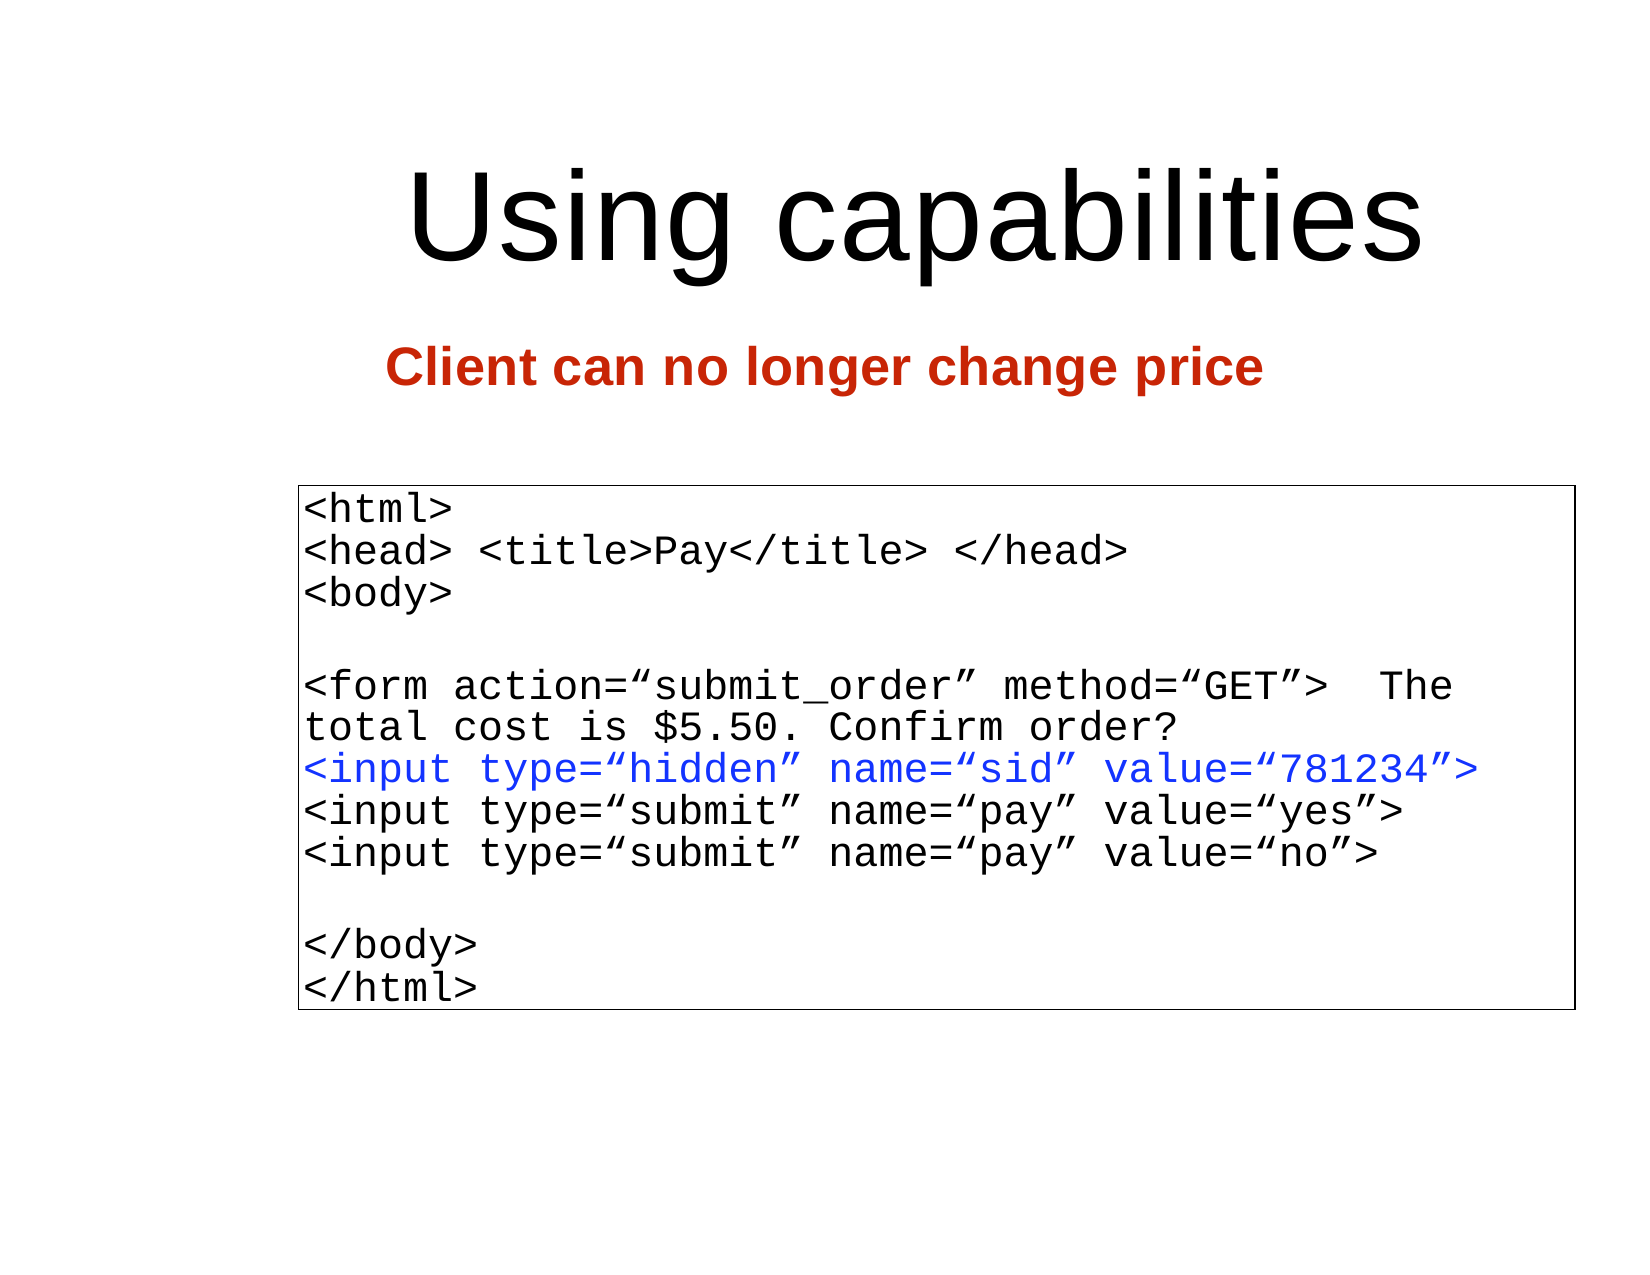

# Using capabilities
Client can no longer change price
<html>
<head> <title>Pay</title> </head>
<body>

<form action=“submit_order” method=“GET”>  The total cost is $5.50. Confirm order?
<input type=“hidden” name=“sid” value=“781234”>
<input type=“submit” name=“pay” value=“yes”>
<input type=“submit” name=“pay” value=“no”>

</body>
</html>
<input type=“hidden” name=“price” value=“5.50”>